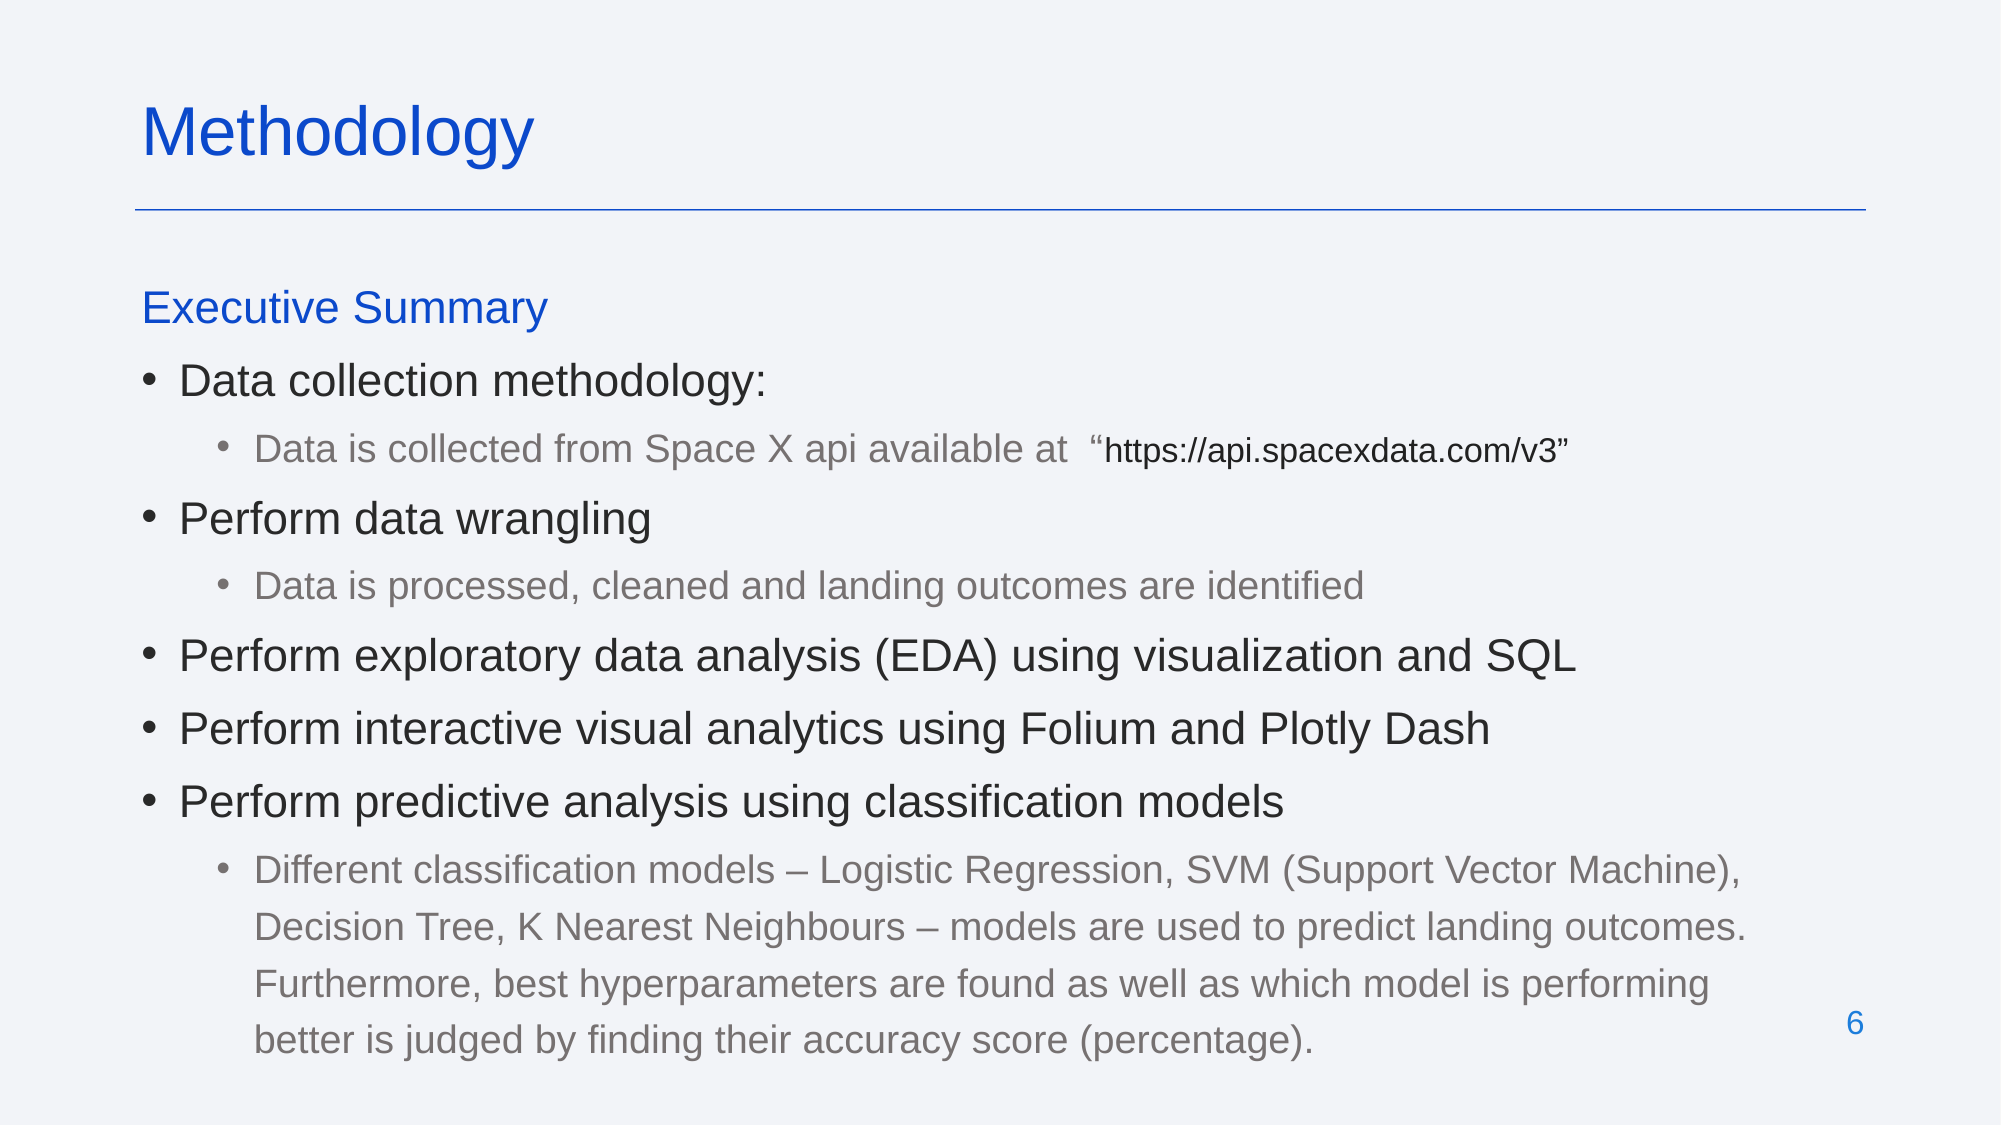

Methodology
Executive Summary
Data collection methodology:
Data is collected from Space X api available at  “https://api.spacexdata.com/v3”
Perform data wrangling
Data is processed, cleaned and landing outcomes are identified
Perform exploratory data analysis (EDA) using visualization and SQL
Perform interactive visual analytics using Folium and Plotly Dash
Perform predictive analysis using classification models
Different classification models – Logistic Regression, SVM (Support Vector Machine), Decision Tree, K Nearest Neighbours – models are used to predict landing outcomes. Furthermore, best hyperparameters are found as well as which model is performing better is judged by finding their accuracy score (percentage).

6